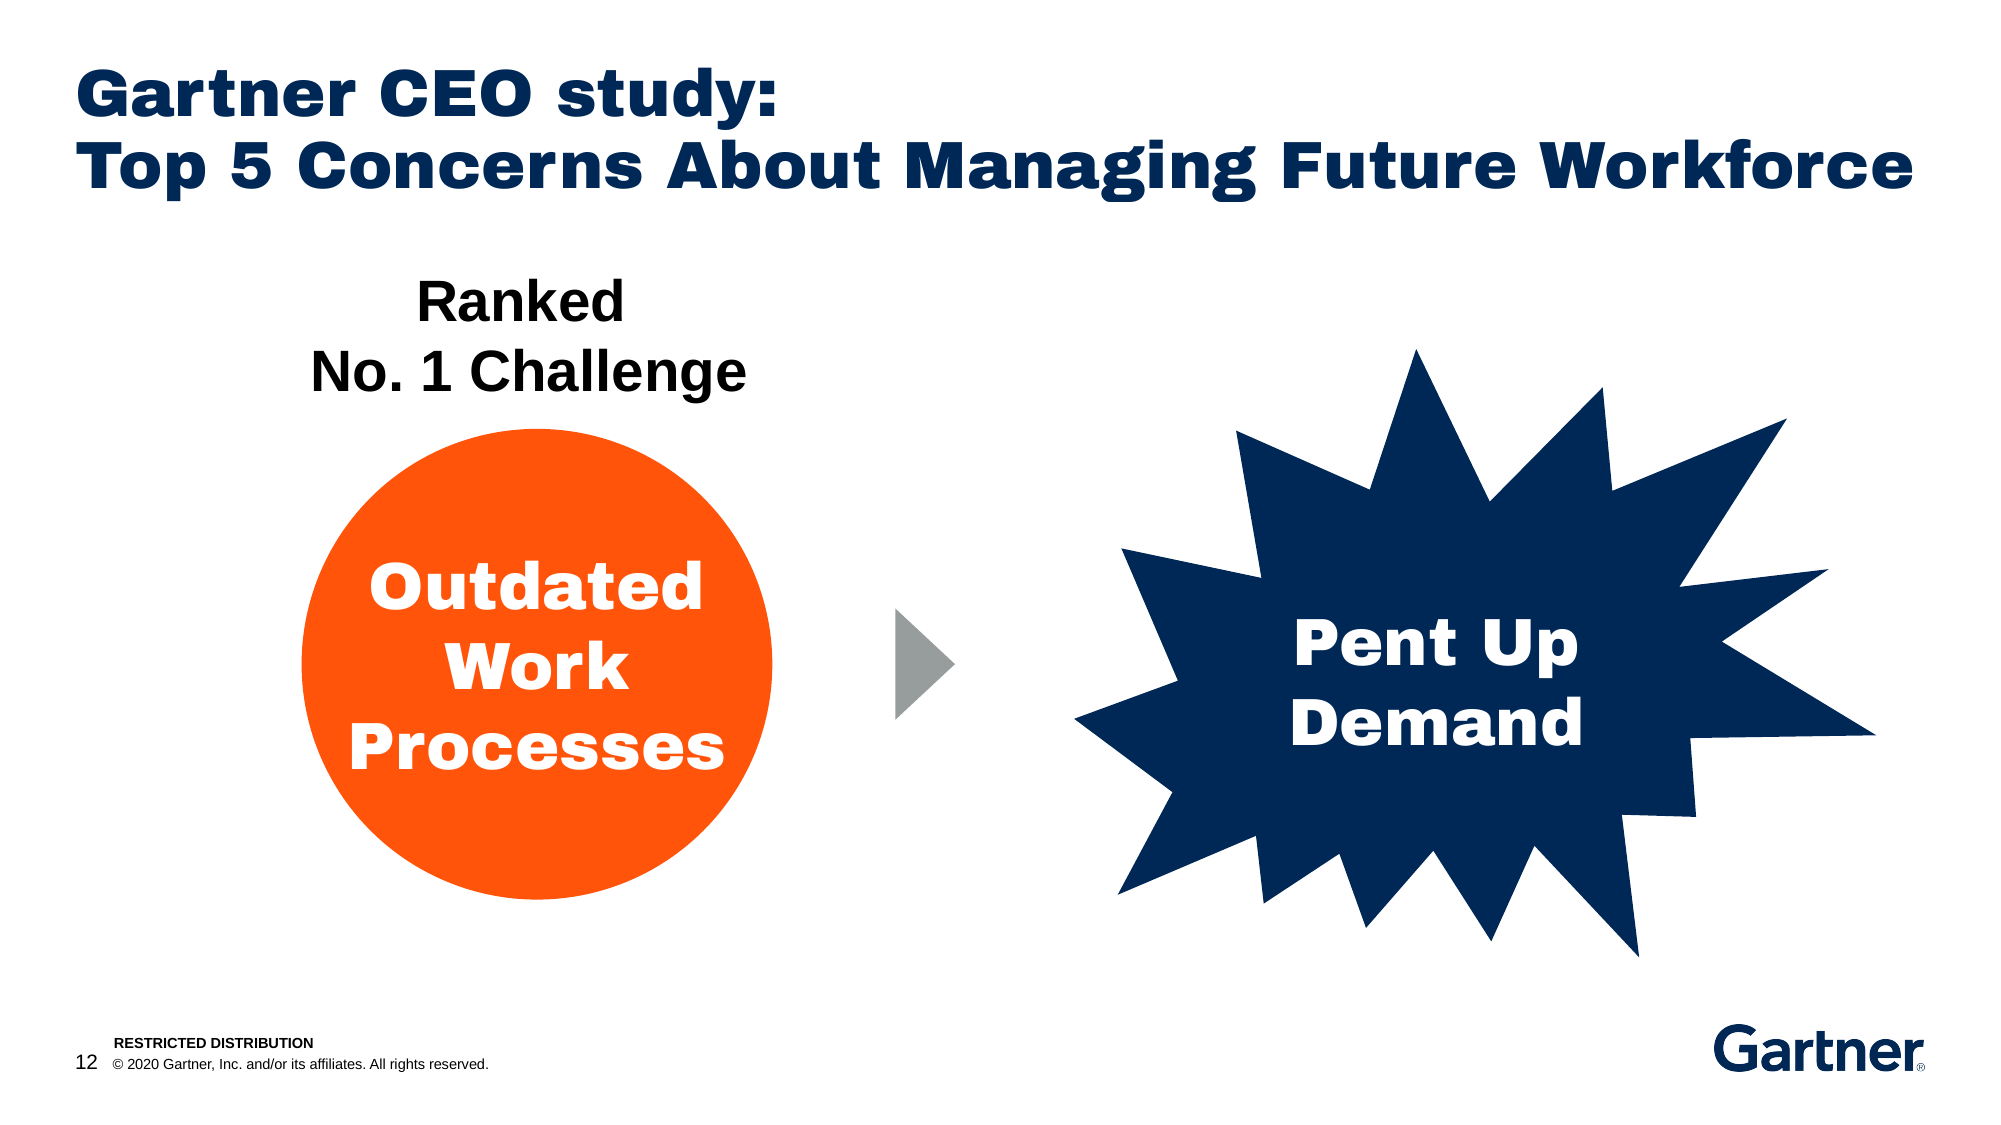

# Gartner CEO study: Top 5 Concerns About Managing Future Workforce
Ranked
No. 1 Challenge

Outdated Work Processes
Pent Up
Demand